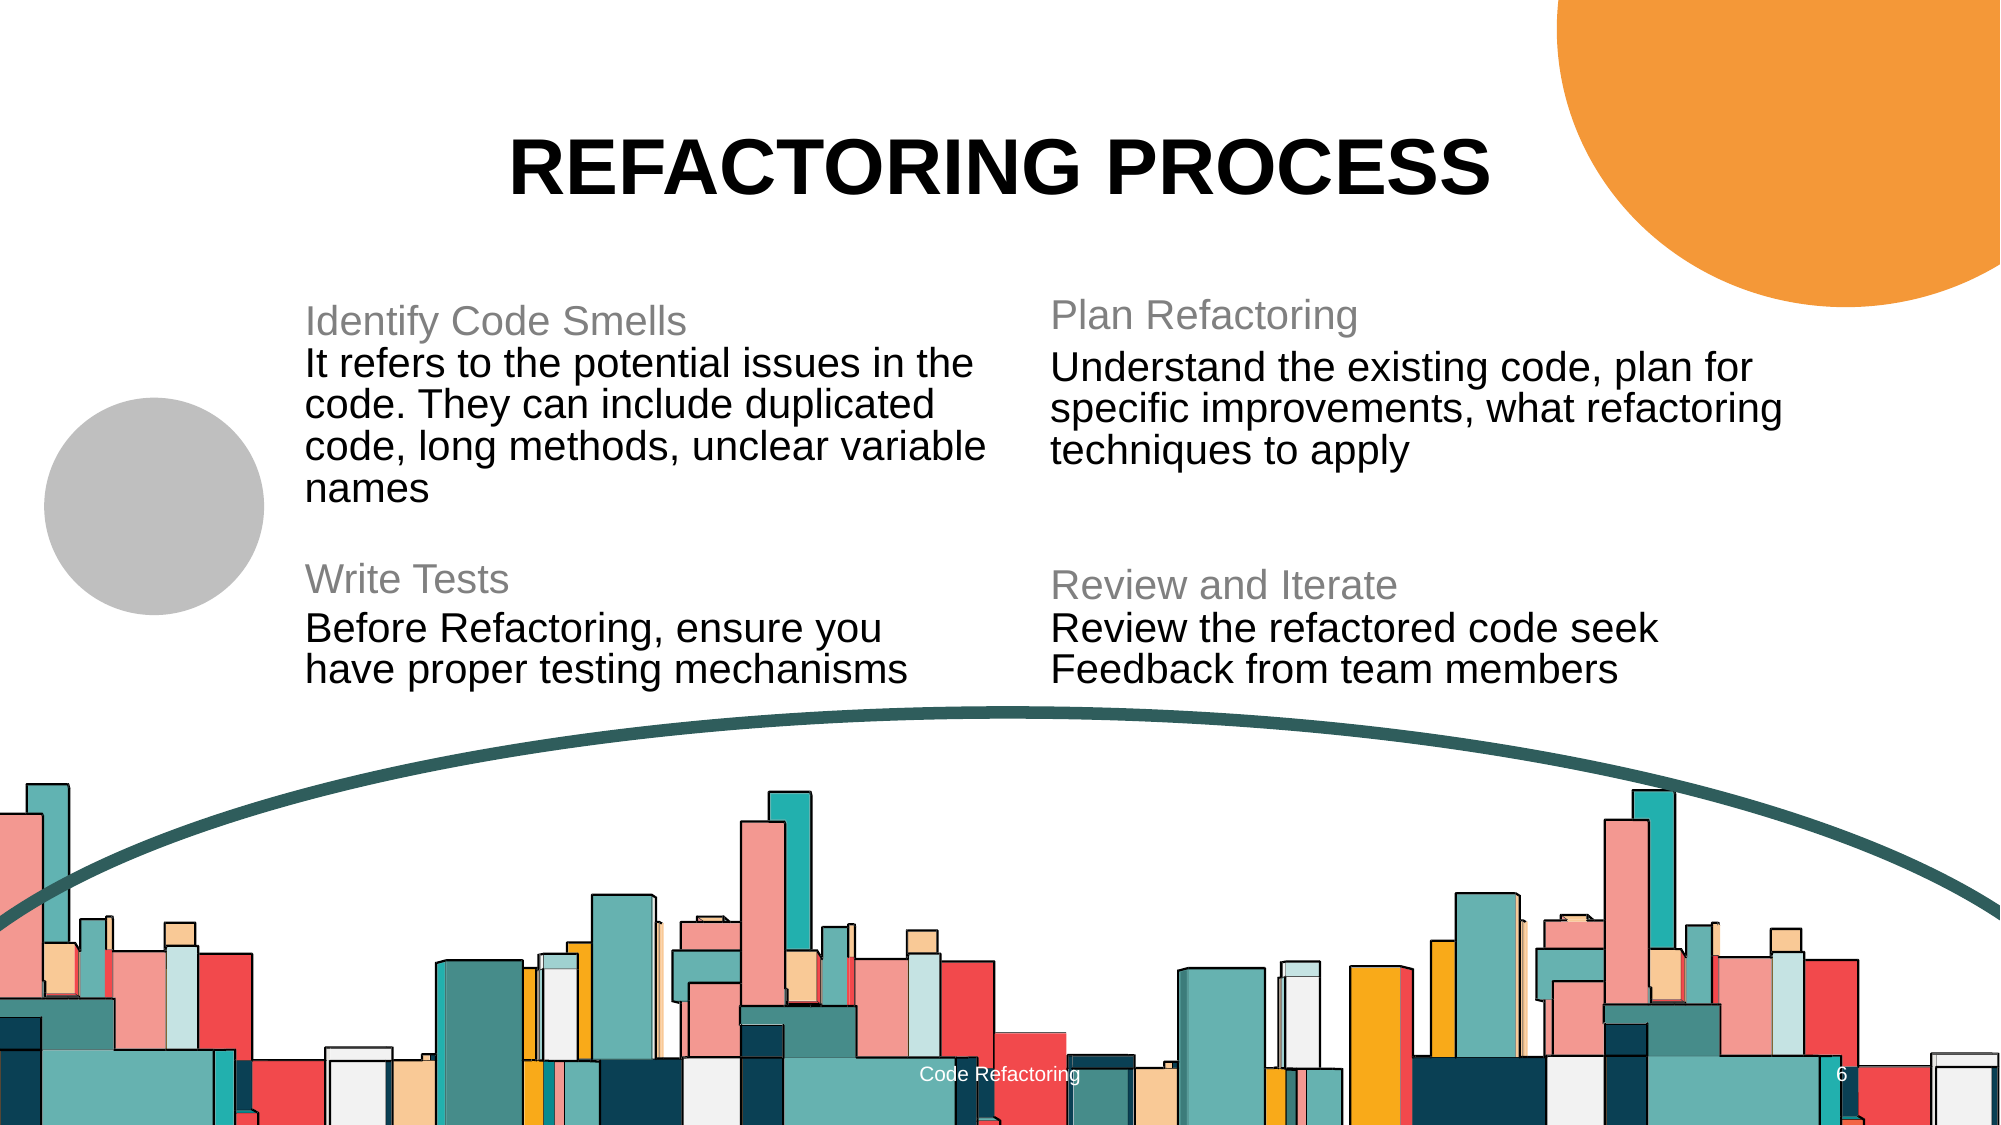

# Refactoring Process
Plan Refactoring
Identify Code Smells
It refers to the potential issues in the code. They can include duplicated code, long methods, unclear variable names
Understand the existing code, plan for specific improvements, what refactoring techniques to apply

Write Tests
Review and Iterate
Before Refactoring, ensure you have proper testing mechanisms
Review the refactored code seek Feedback from team members

Code Refactoring
6